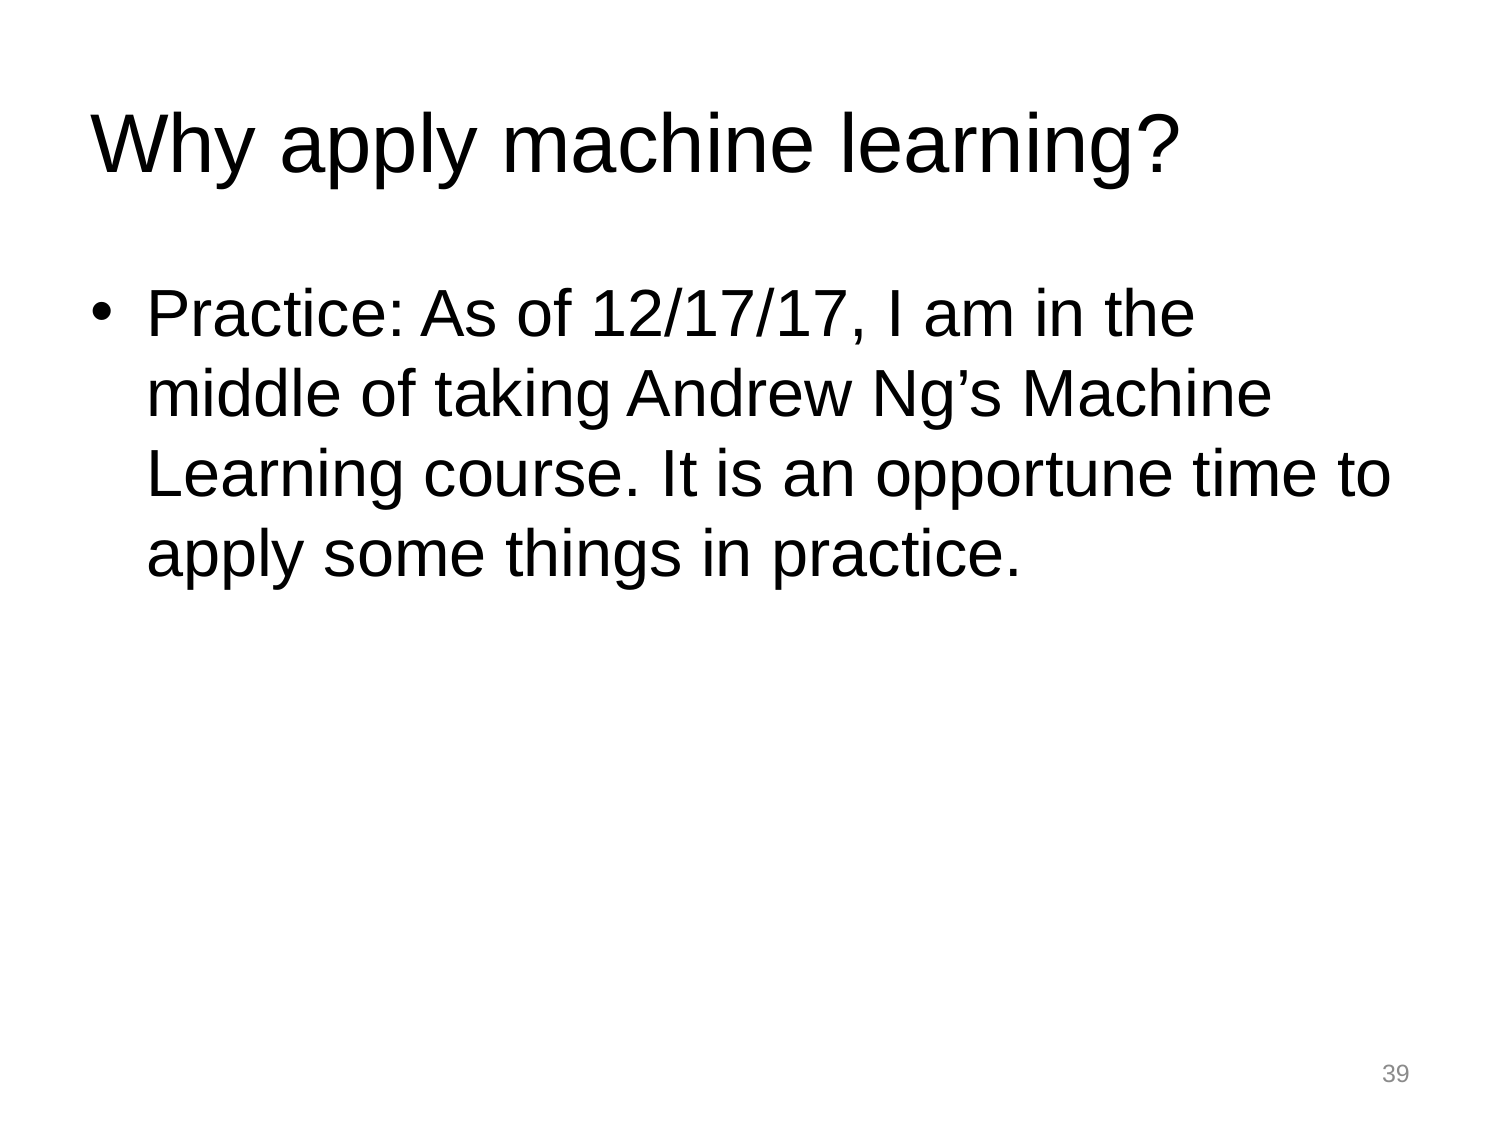

# Why apply machine learning?
Practice: As of 12/17/17, I am in the middle of taking Andrew Ng’s Machine Learning course. It is an opportune time to apply some things in practice.

39